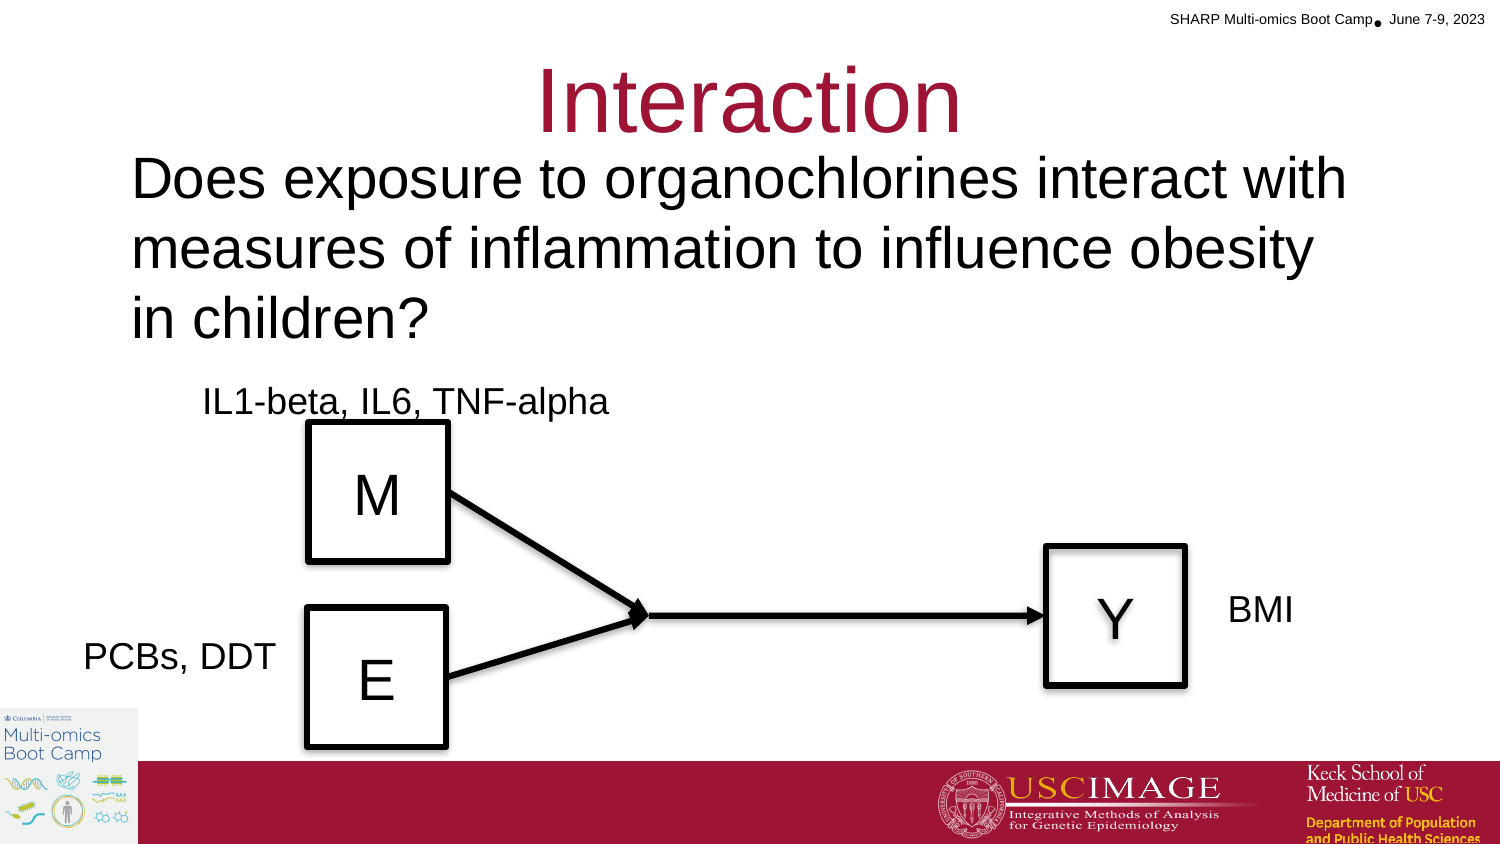

# Interaction
Does exposure to organochlorines interact with measures of inflammation to influence obesity in children?
IL1-beta, IL6, TNF-alpha
M
Y
BMI
E
PCBs, DDT